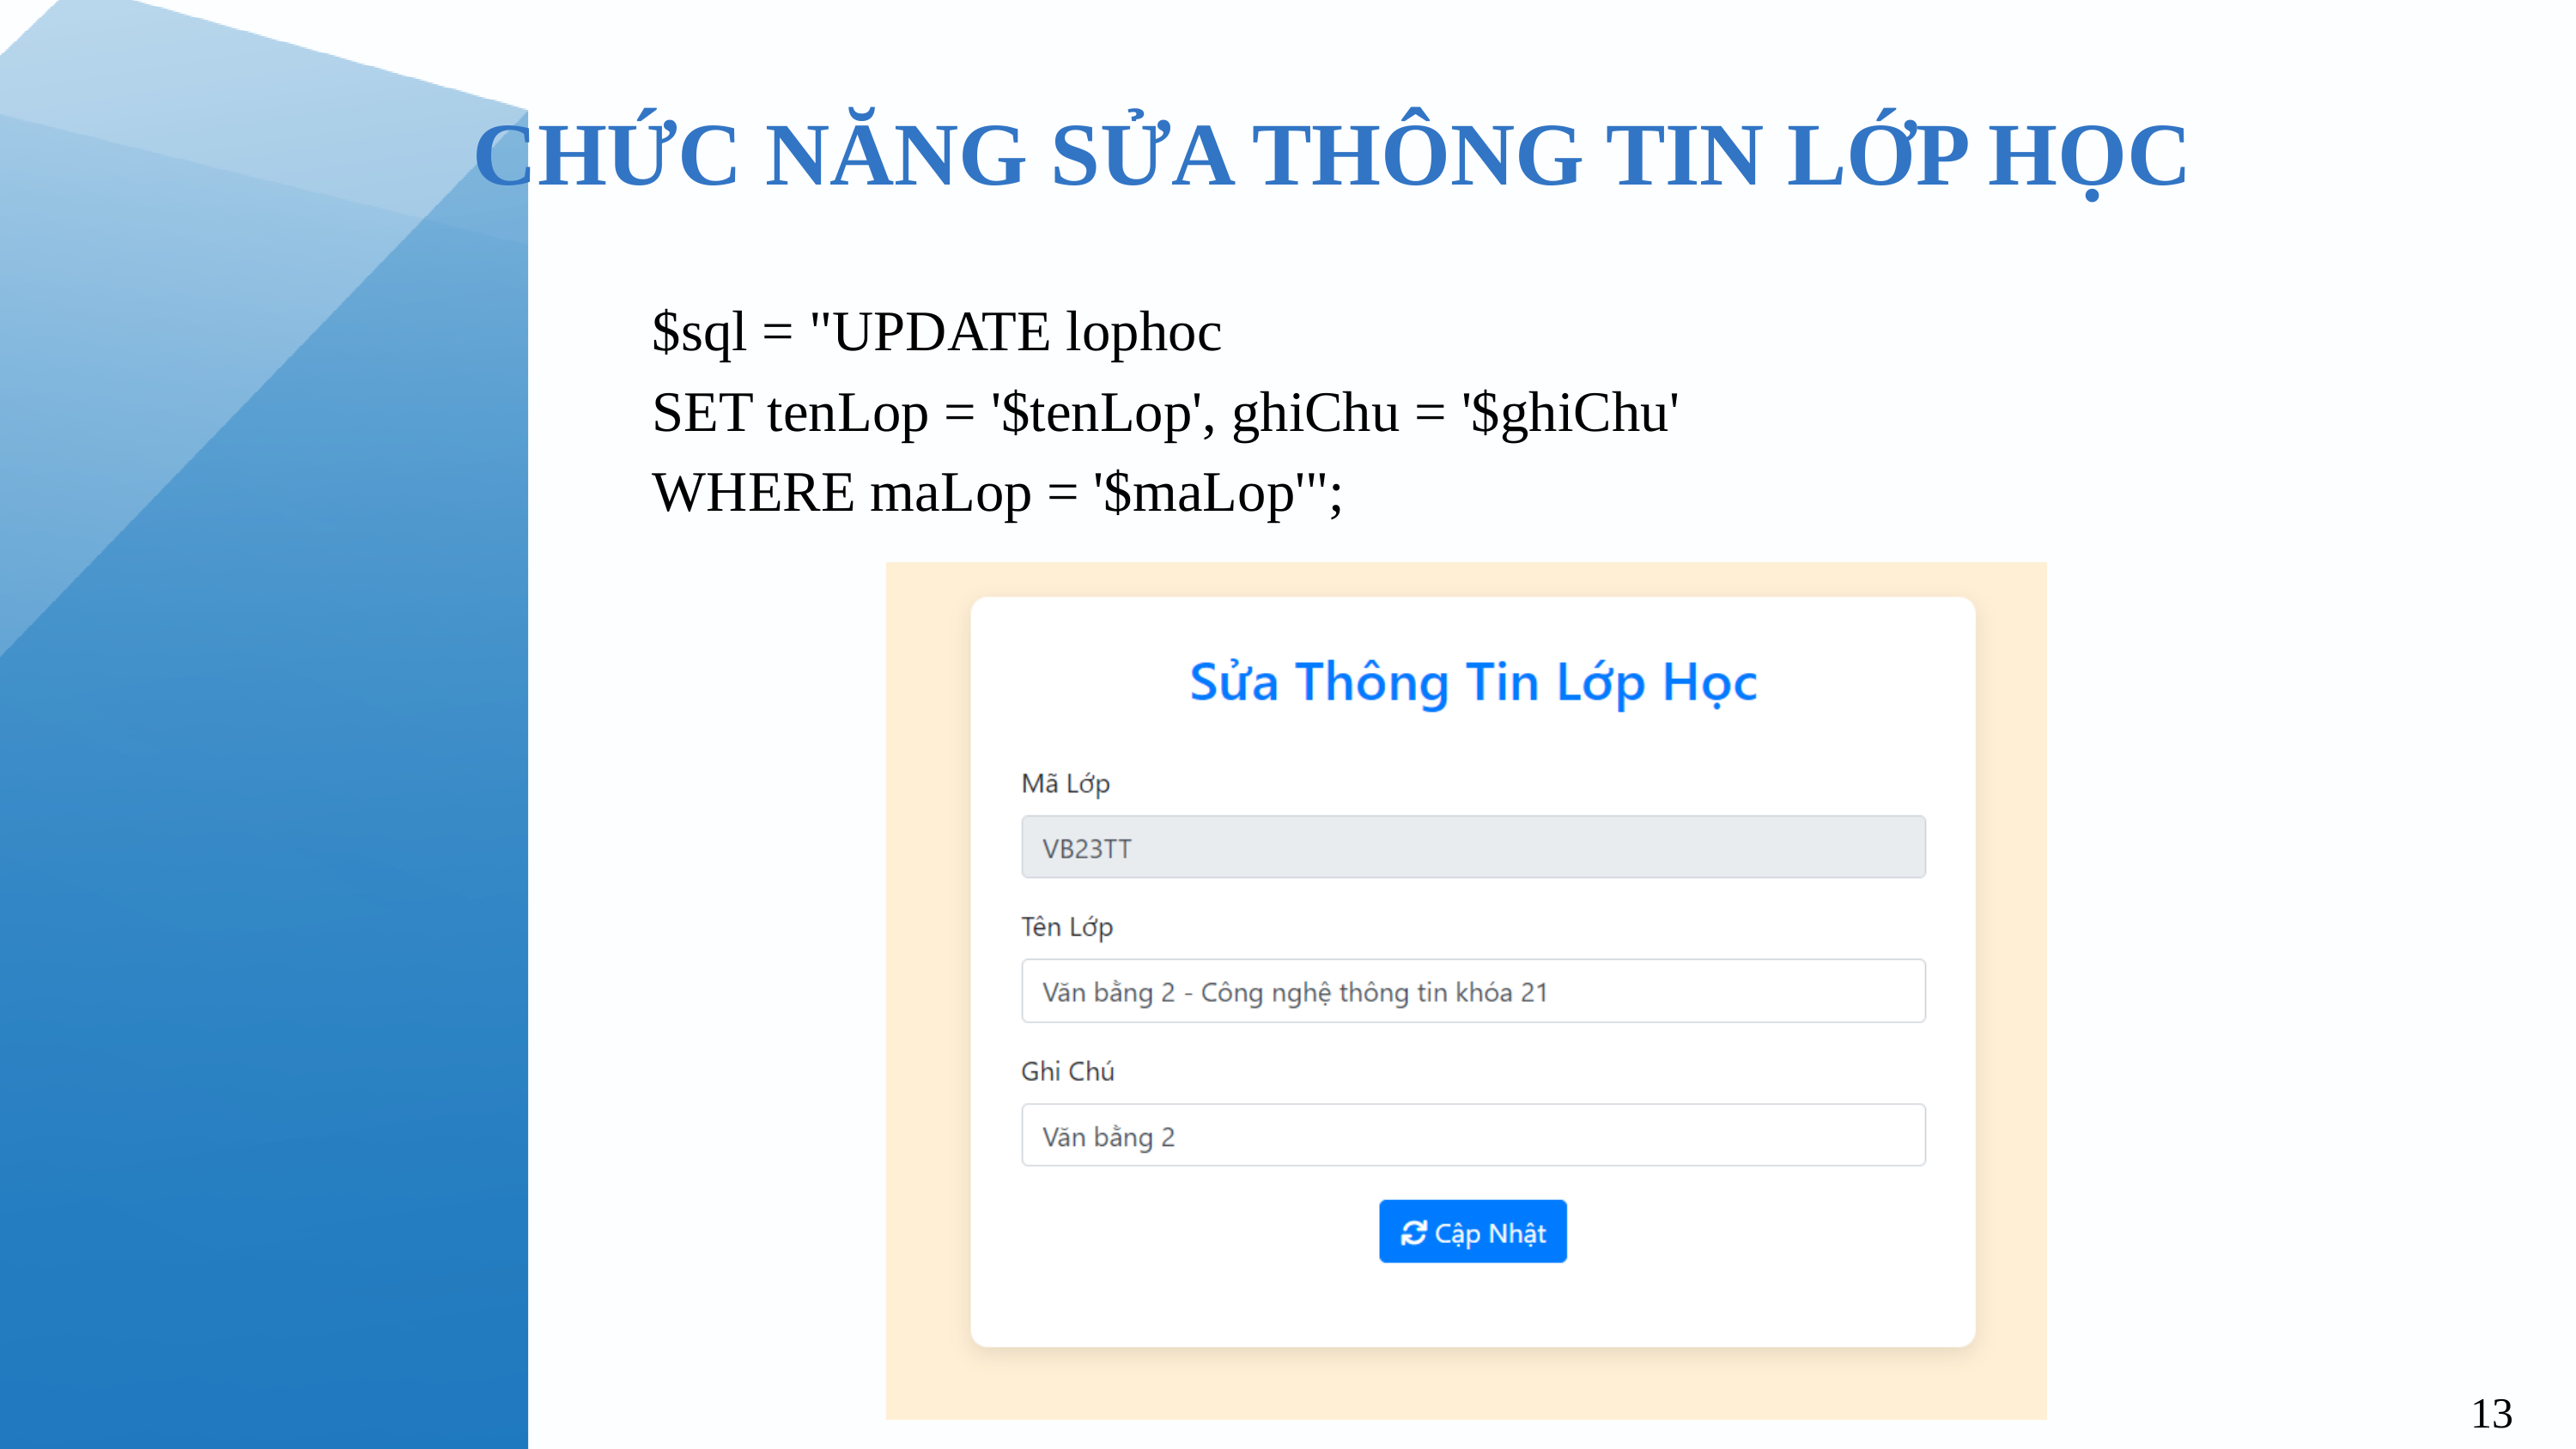

CHỨC NĂNG SỬA THÔNG TIN LỚP HỌC

$sql = "UPDATE lophoc
SET tenLop = '$tenLop', ghiChu = '$ghiChu'
WHERE maLop = '$maLop'";

13